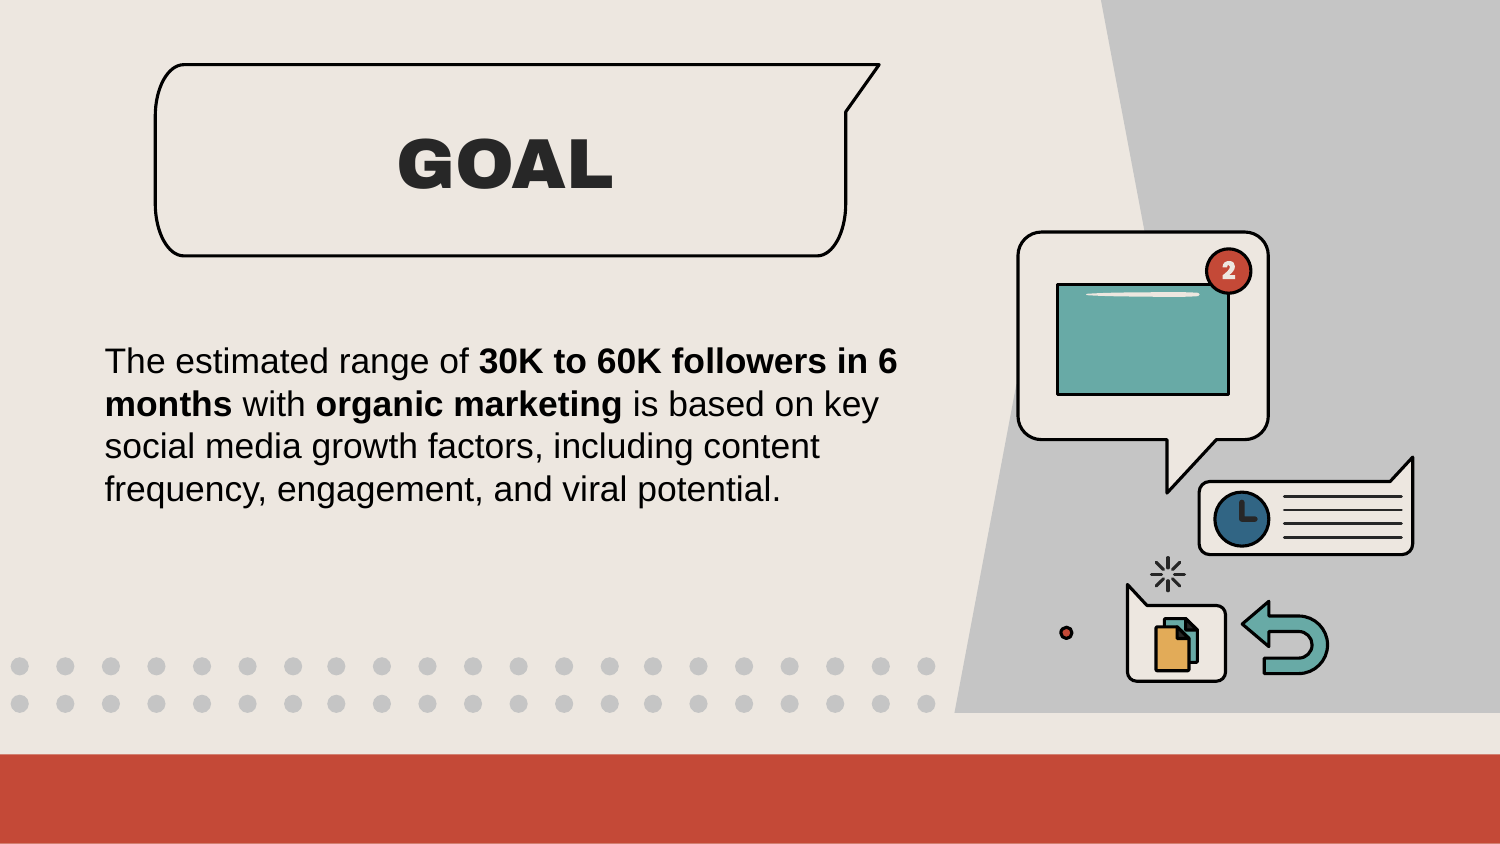

# GOAL

The estimated range of 30K to 60K followers in 6 months with organic marketing is based on key social media growth factors, including content frequency, engagement, and viral potential.